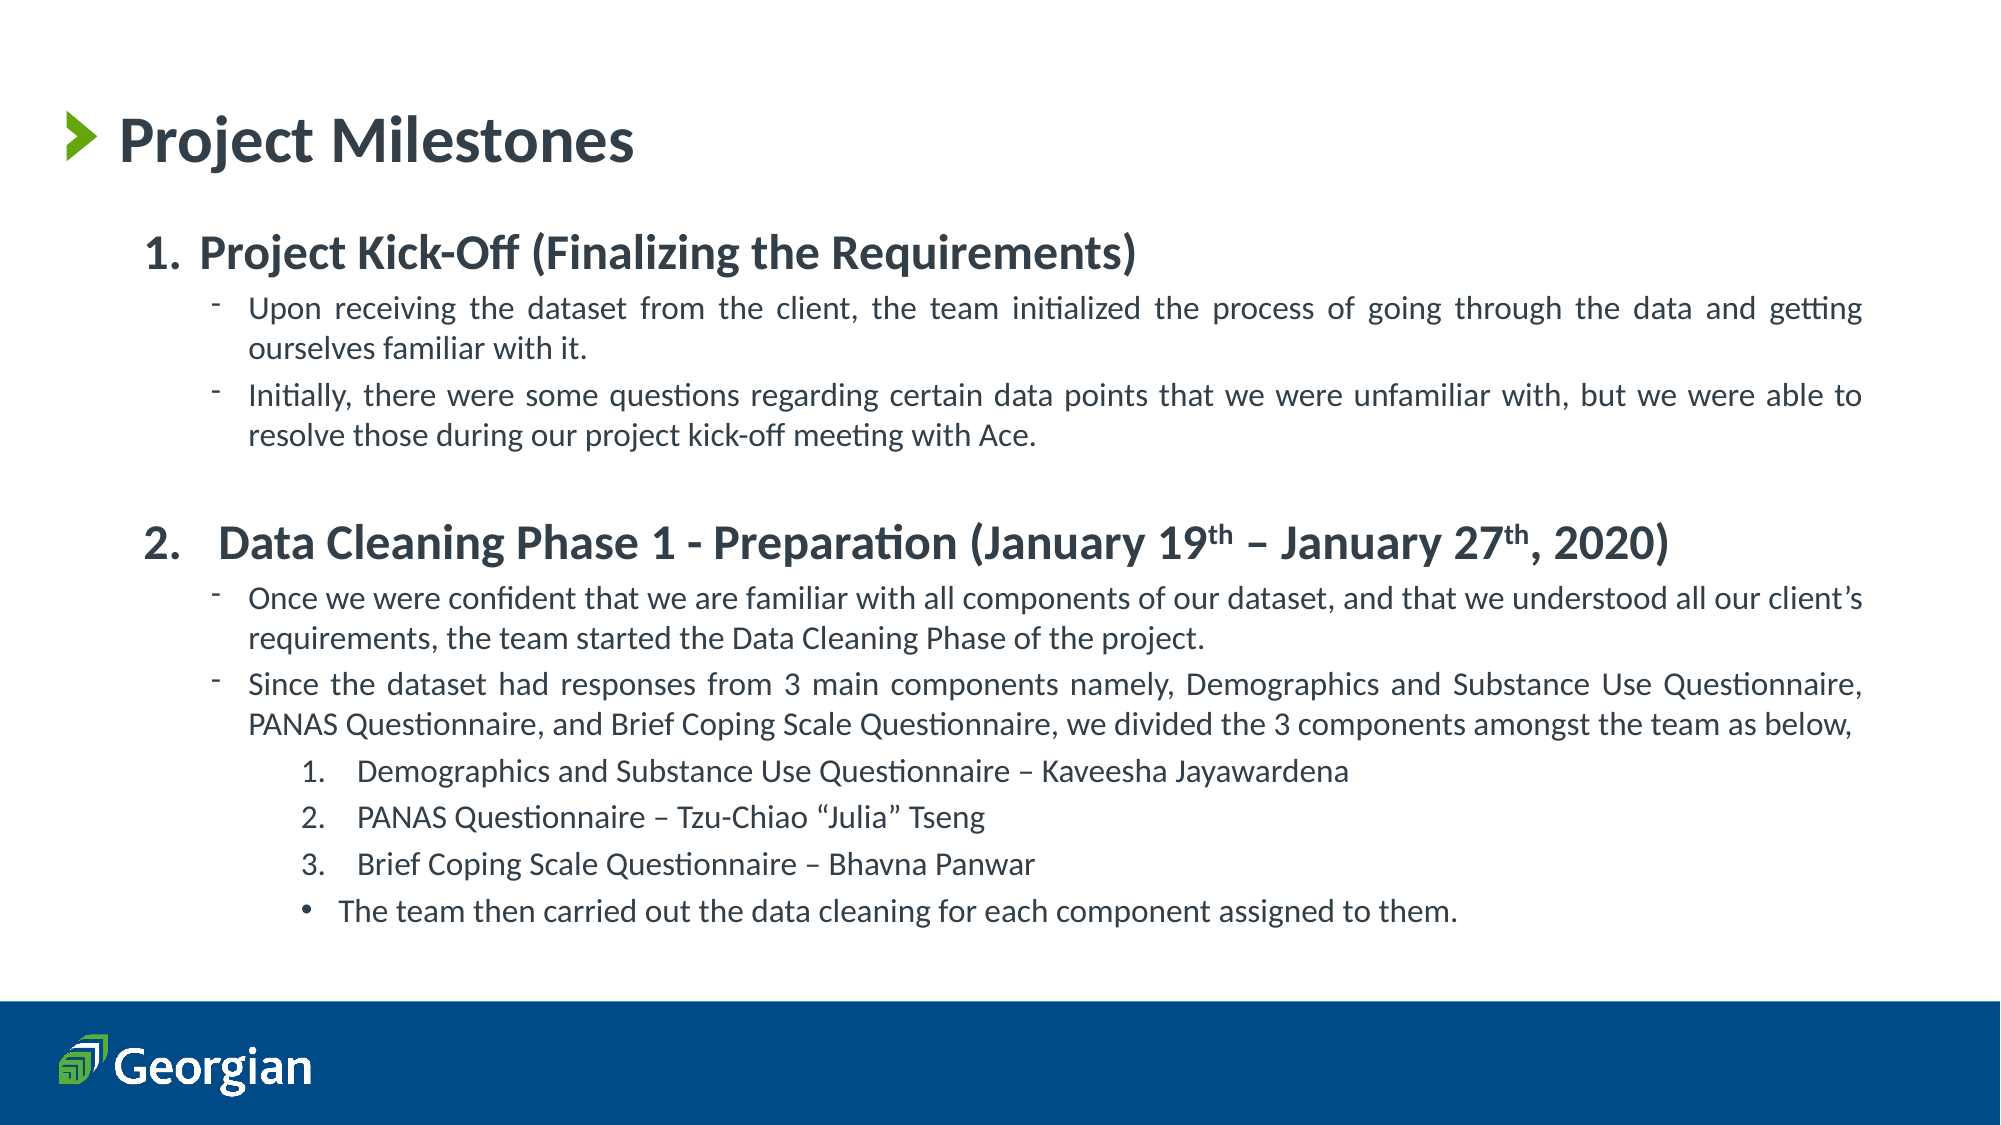

# Project Milestones
Project Kick-Off (Finalizing the Requirements)
Upon receiving the dataset from the client, the team initialized the process of going through the data and getting ourselves familiar with it.
Initially, there were some questions regarding certain data points that we were unfamiliar with, but we were able to resolve those during our project kick-off meeting with Ace.

Data Cleaning Phase 1 - Preparation (January 19th – January 27th, 2020)
Once we were confident that we are familiar with all components of our dataset, and that we understood all our client’s requirements, the team started the Data Cleaning Phase of the project.
Since the dataset had responses from 3 main components namely, Demographics and Substance Use Questionnaire, PANAS Questionnaire, and Brief Coping Scale Questionnaire, we divided the 3 components amongst the team as below,
Demographics and Substance Use Questionnaire – Kaveesha Jayawardena
PANAS Questionnaire – Tzu-Chiao “Julia” Tseng
Brief Coping Scale Questionnaire – Bhavna Panwar
The team then carried out the data cleaning for each component assigned to them.